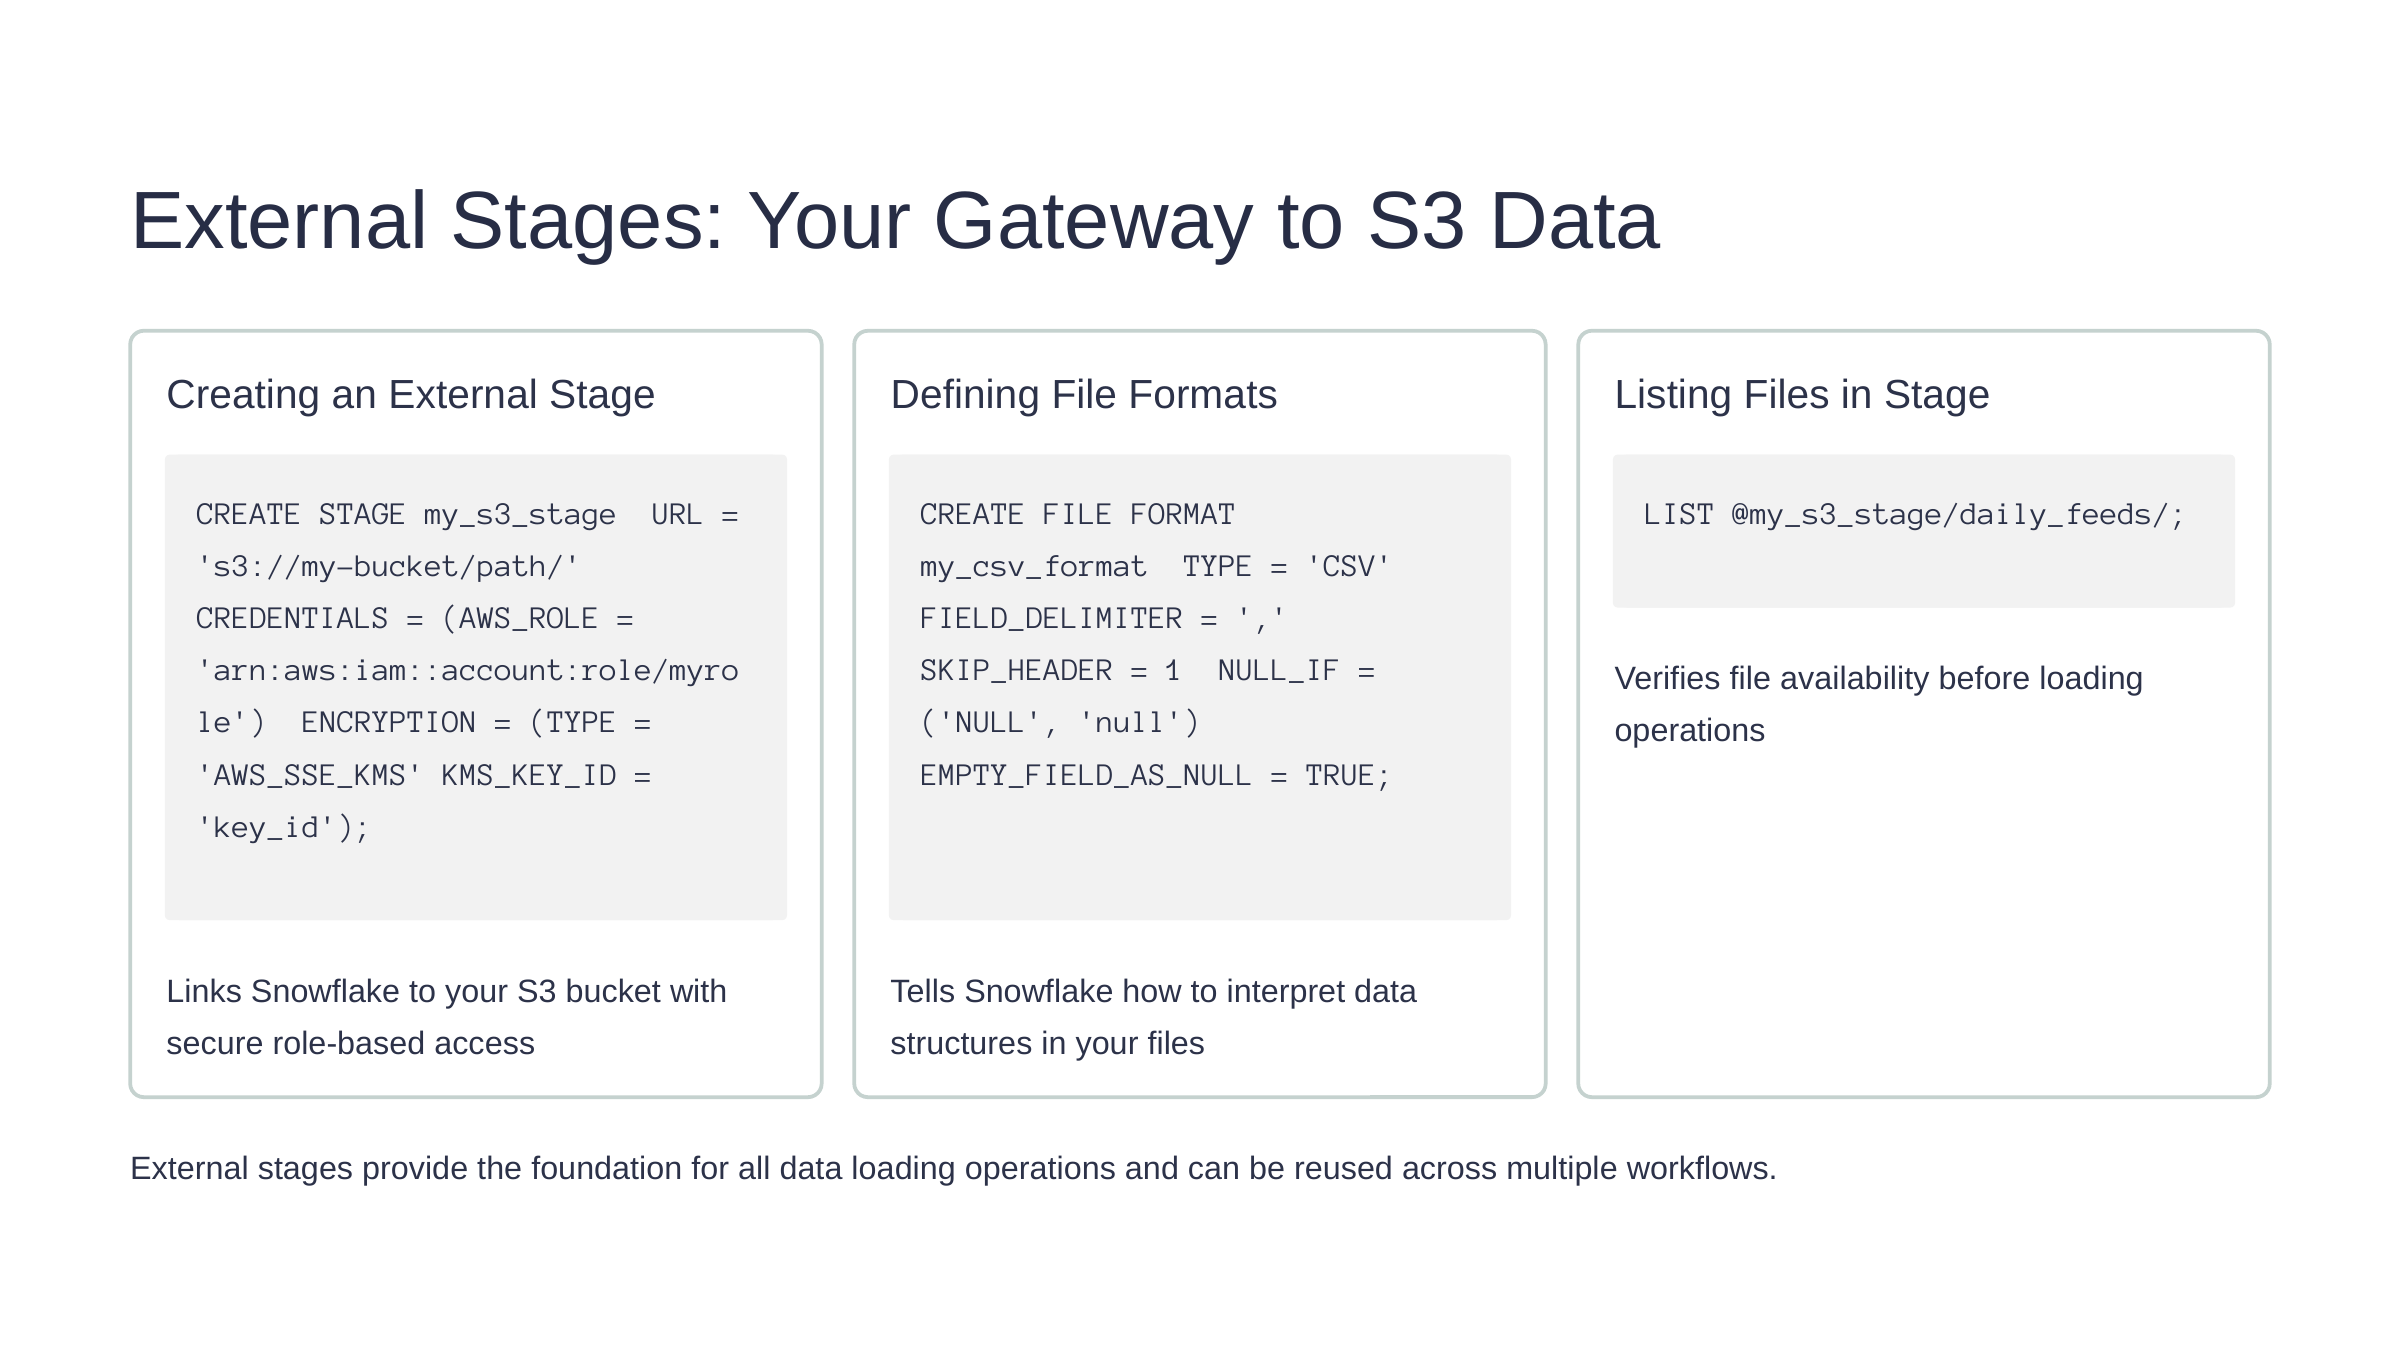

External Stages: Your Gateway to S3 Data

Creating an External Stage
Defining File Formats
Listing Files in Stage

CREATE STAGE my_s3_stage  URL = 's3://my-bucket/path/'  CREDENTIALS = (AWS_ROLE = 'arn:aws:iam::account:role/myrole')  ENCRYPTION = (TYPE = 'AWS_SSE_KMS' KMS_KEY_ID = 'key_id');
CREATE FILE FORMAT my_csv_format  TYPE = 'CSV'  FIELD_DELIMITER = ','  SKIP_HEADER = 1  NULL_IF = ('NULL', 'null')  EMPTY_FIELD_AS_NULL = TRUE;
LIST @my_s3_stage/daily_feeds/;
Verifies file availability before loading operations
Links Snowflake to your S3 bucket with secure role-based access
Tells Snowflake how to interpret data structures in your files
External stages provide the foundation for all data loading operations and can be reused across multiple workflows.